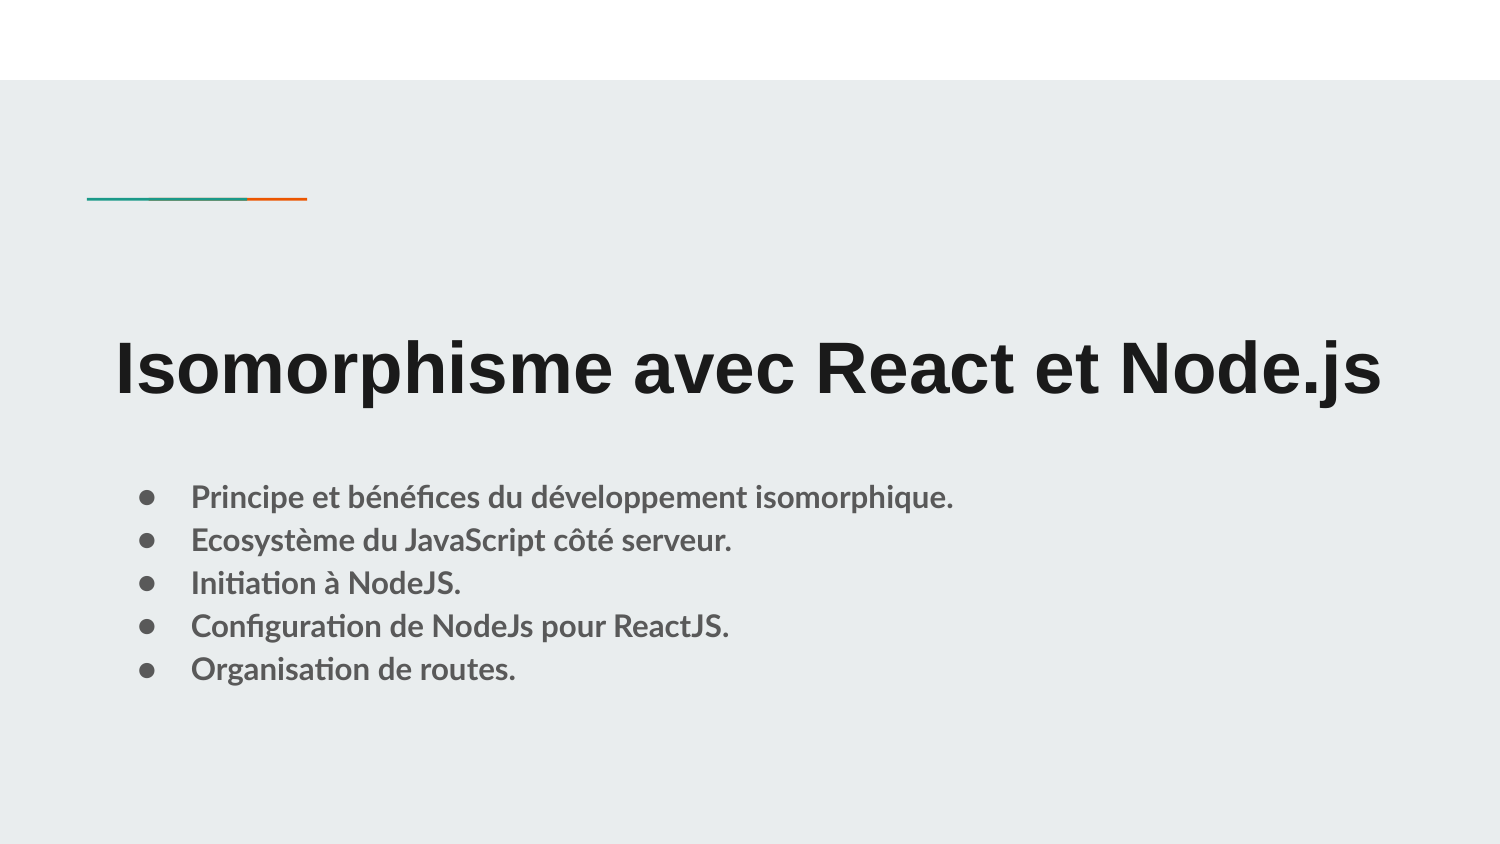

# Isomorphisme avec React et Node.js
Principe et bénéfices du développement isomorphique.
Ecosystème du JavaScript côté serveur.
Initiation à NodeJS.
Configuration de NodeJs pour ReactJS.
Organisation de routes.